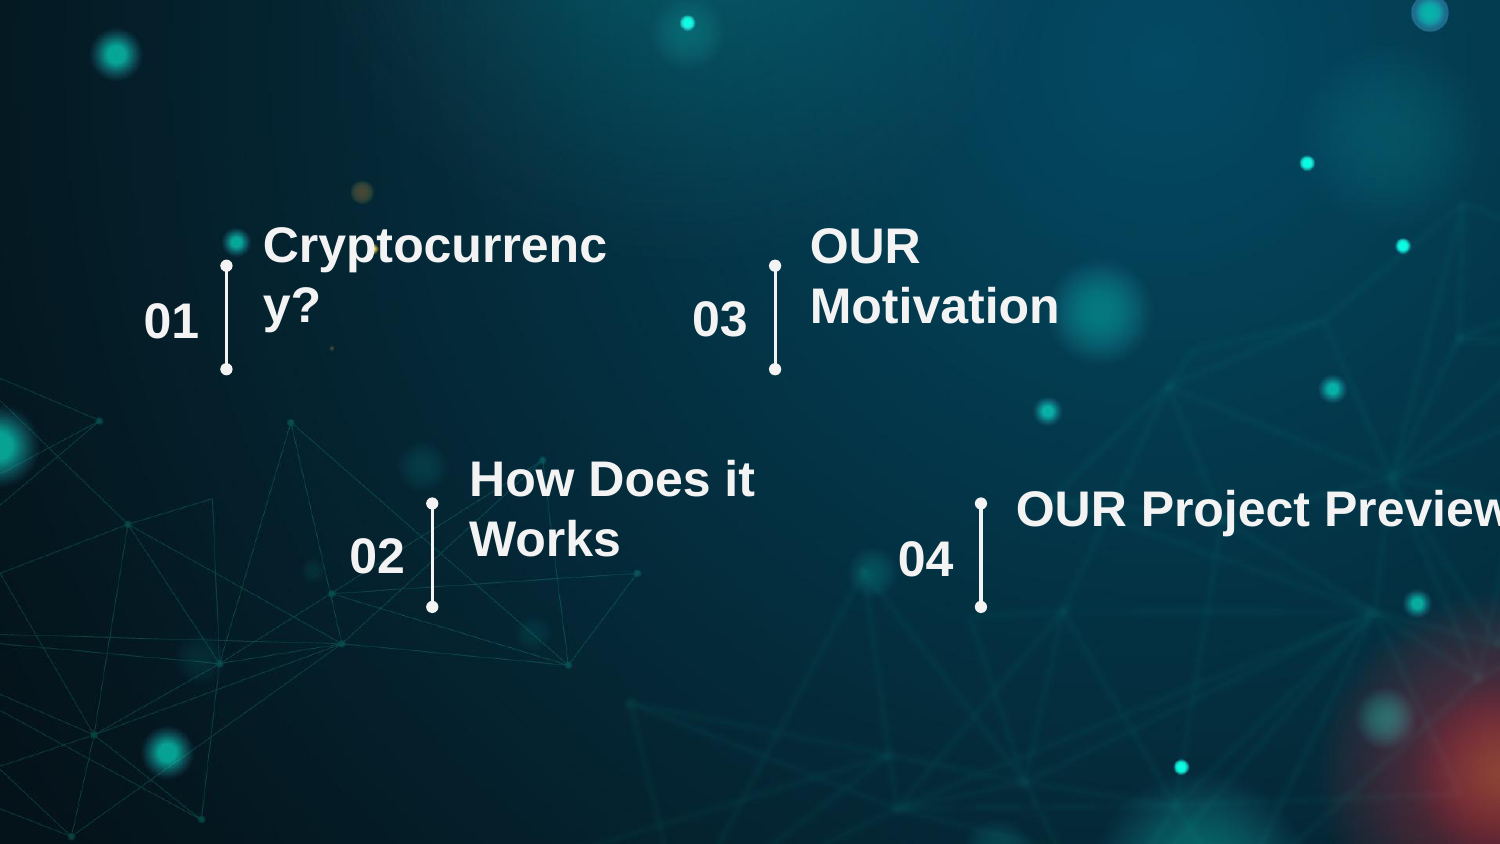

# Cryptocurrency?
OUR Motivation
03
01
How Does it Works
OUR Project Preview
02
04